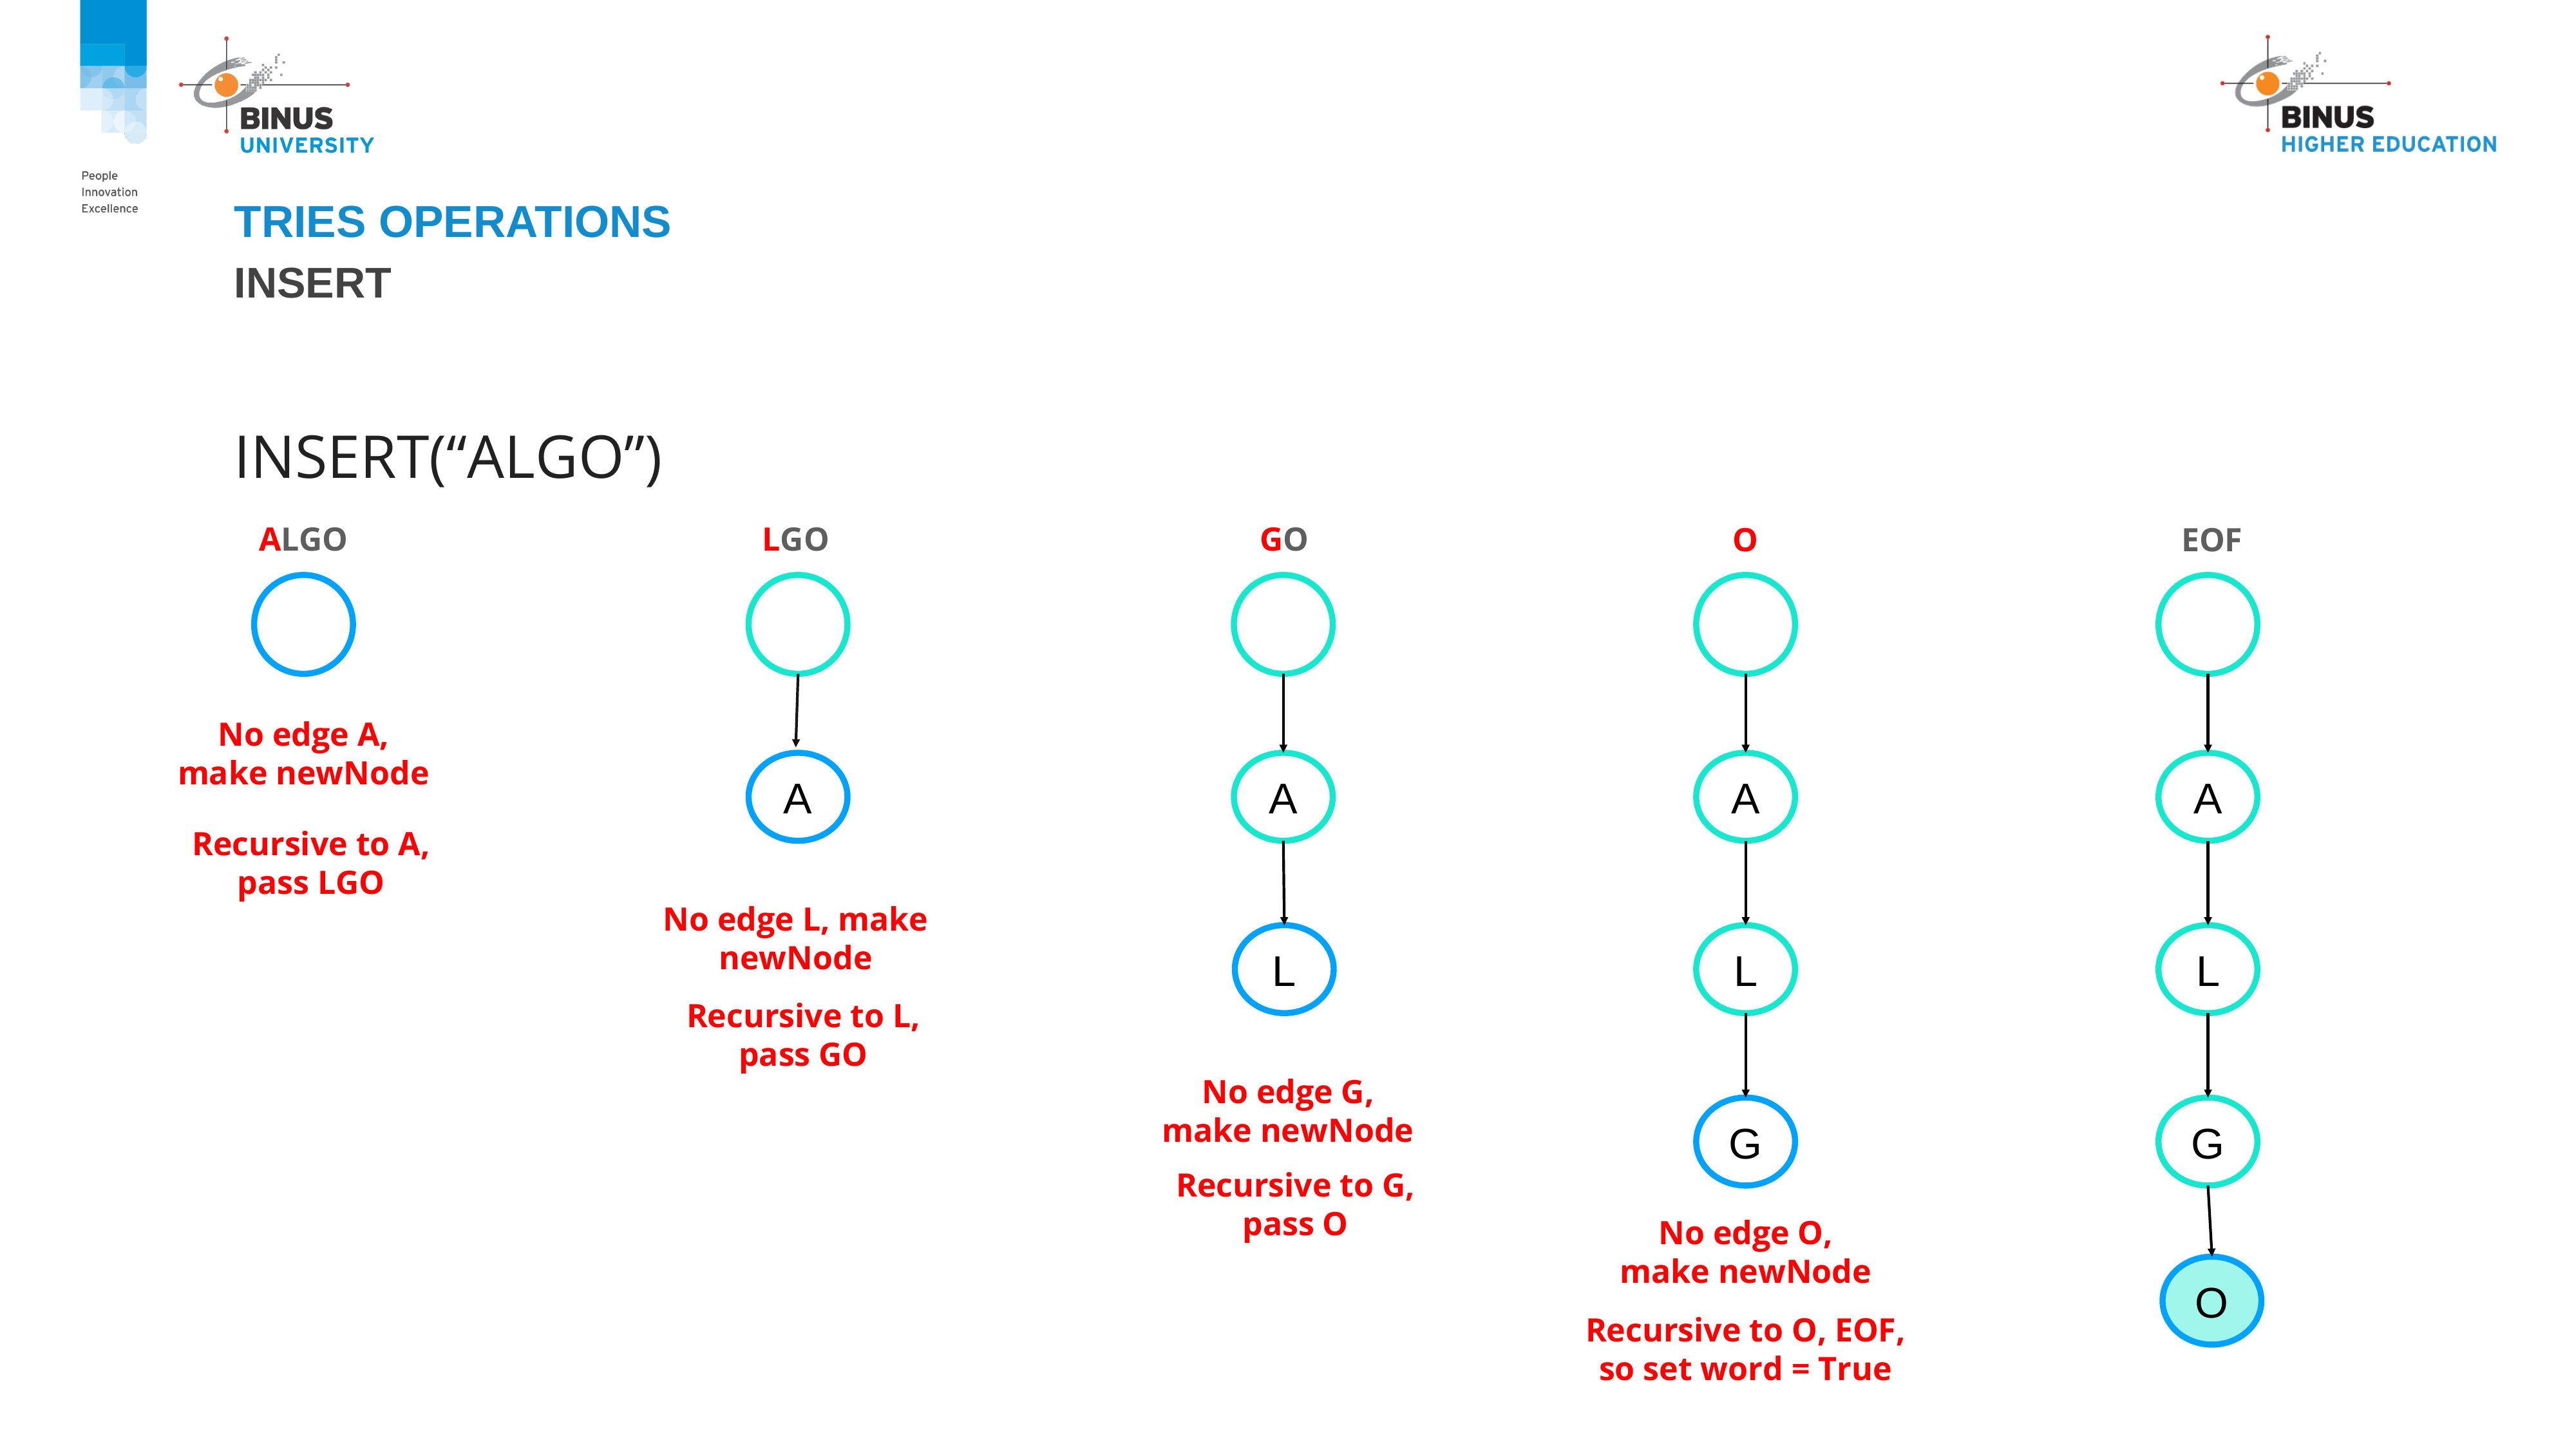

# Tries Operations
Insert
INSERT(“ALGO”)
ALGO
LGO
GO
EOF
O

No edge A, make newNode
A
A
A
A
Recursive to A, pass LGO
No edge L, make newNode
L
L
L
Recursive to L, pass GO
No edge G, make newNode
G
G
Recursive to G, pass O
No edge O, make newNode
O
Recursive to O, EOF, so set word = True